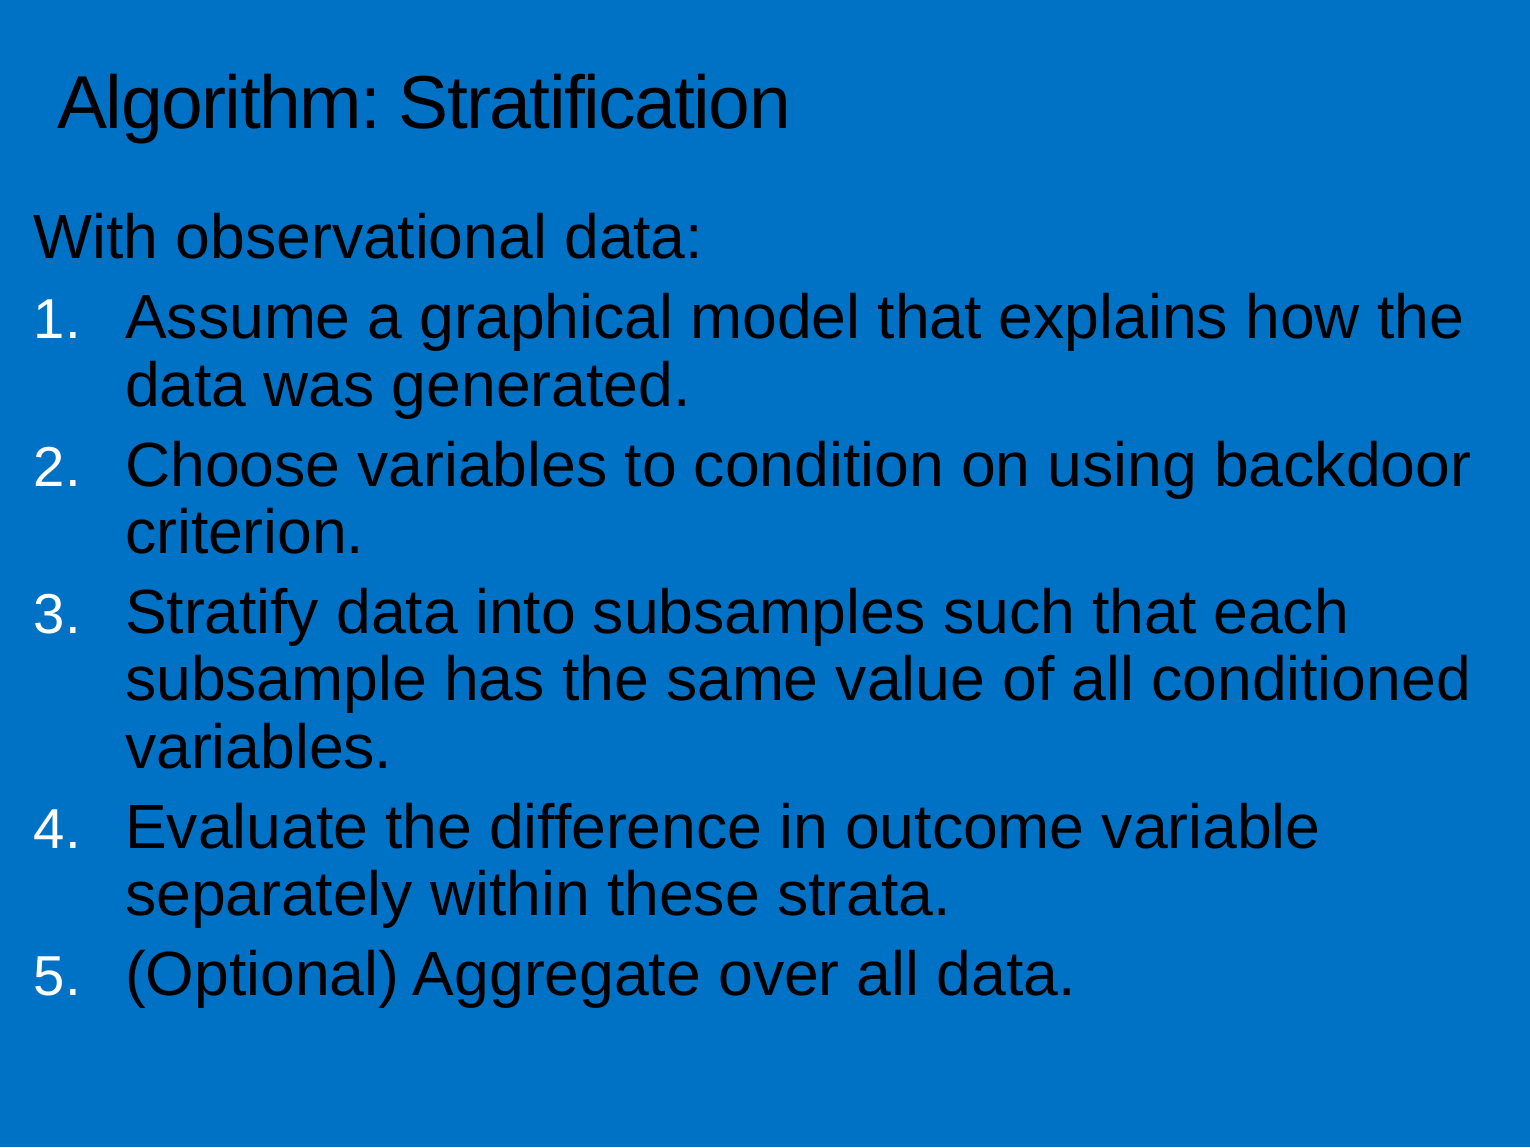

# Algorithm: Stratification
With observational data:
Assume a graphical model that explains how the data was generated.
Choose variables to condition on using backdoor criterion.
Stratify data into subsamples such that each subsample has the same value of all conditioned variables.
Evaluate the difference in outcome variable separately within these strata.
(Optional) Aggregate over all data.
62